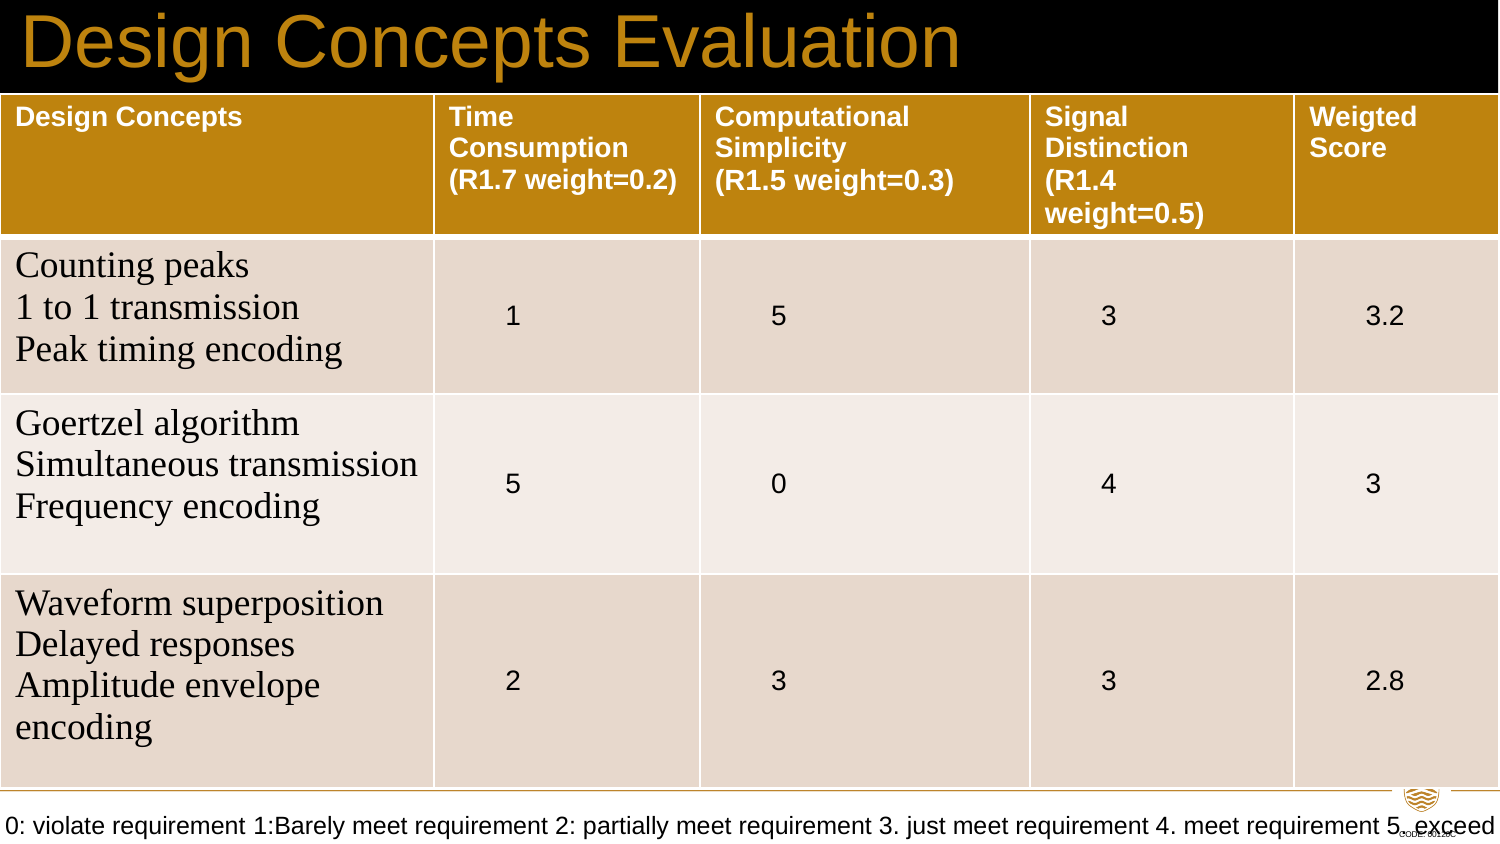

Design Concepts Evaluation
| Design Concepts | Time Consumption (R1.7 weight=0.2) | Computational Simplicity (R1.5 weight=0.3) | Signal Distinction (R1.4 weight=0.5) | Weigted Score |
| --- | --- | --- | --- | --- |
| Counting peaks 1 to 1 transmission Peak timing encoding | 1 | 5 | 3 | 3.2 |
| Goertzel algorithm Simultaneous transmission Frequency encoding | 5 | 0 | 4 | 3 |
| Waveform superposition Delayed responses Amplitude envelope encoding | 2 | 3 | 3 | 2.8 |

0: violate requirement 1:Barely meet requirement 2: partially meet requirement 3. just meet requirement 4. meet requirement 5. exceed requirement
DD MMM YY